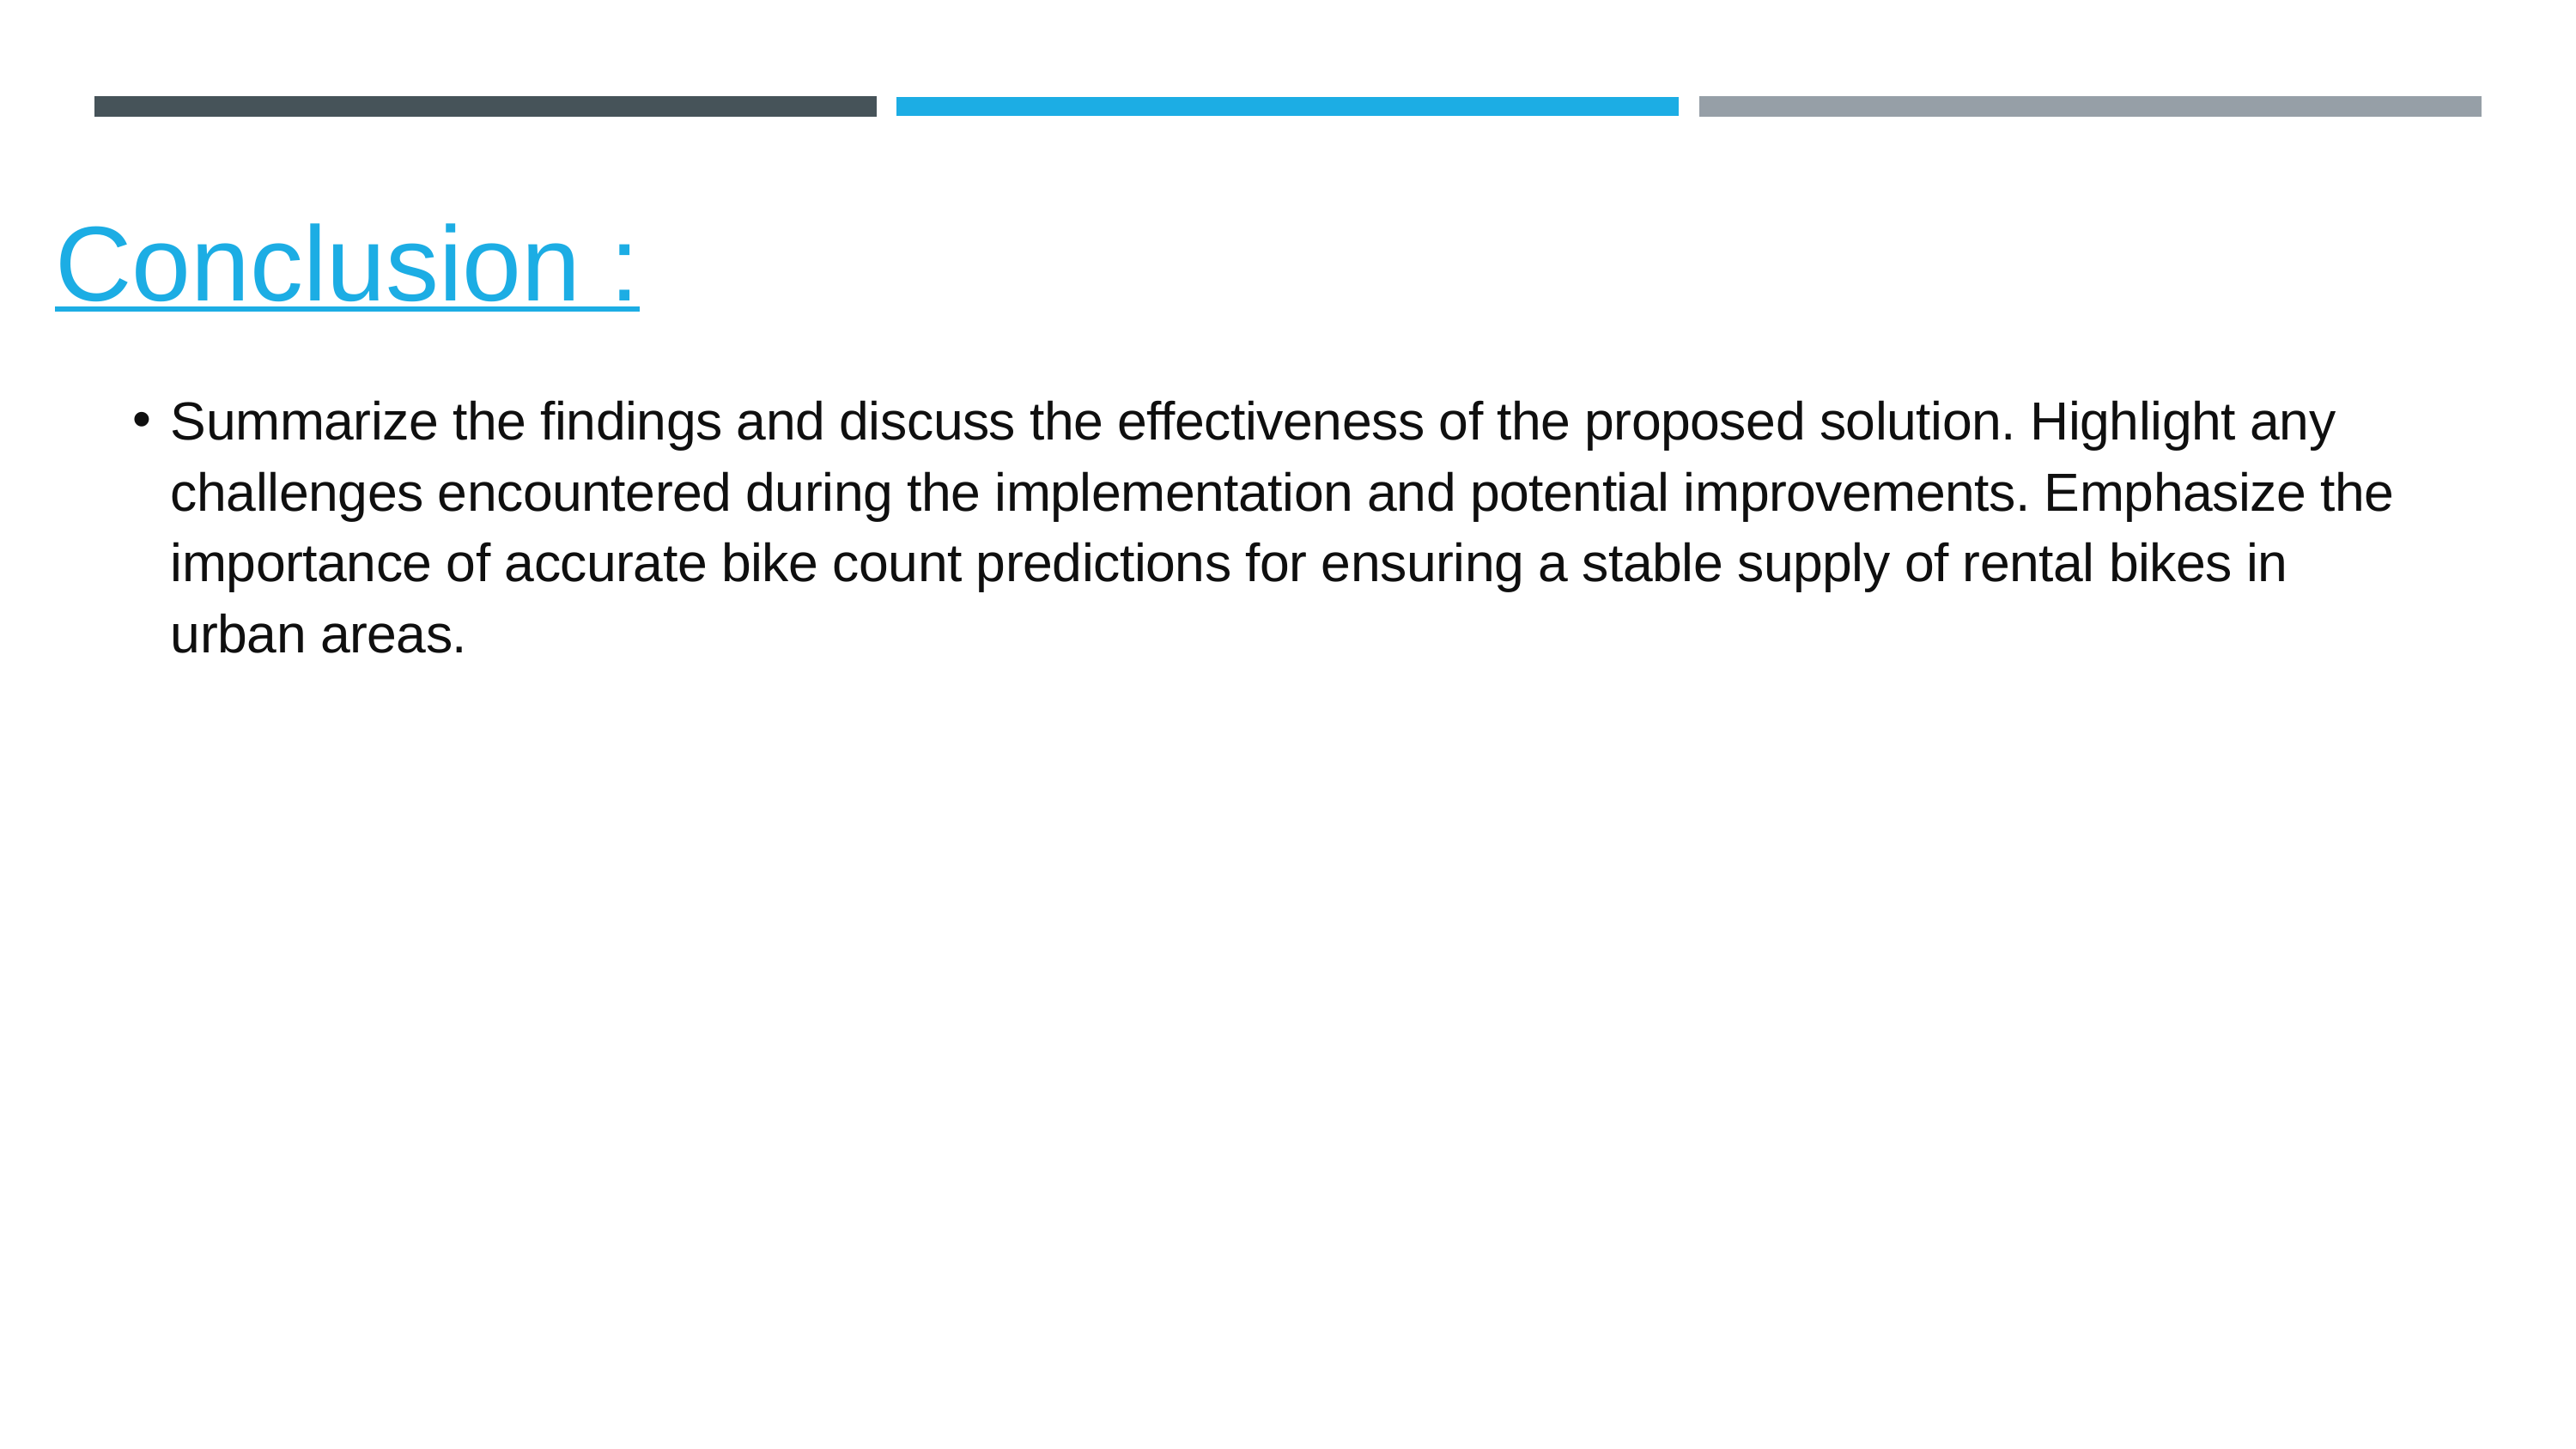

Conclusion :
Summarize the findings and discuss the effectiveness of the proposed solution. Highlight any challenges encountered during the implementation and potential improvements. Emphasize the importance of accurate bike count predictions for ensuring a stable supply of rental bikes in urban areas.